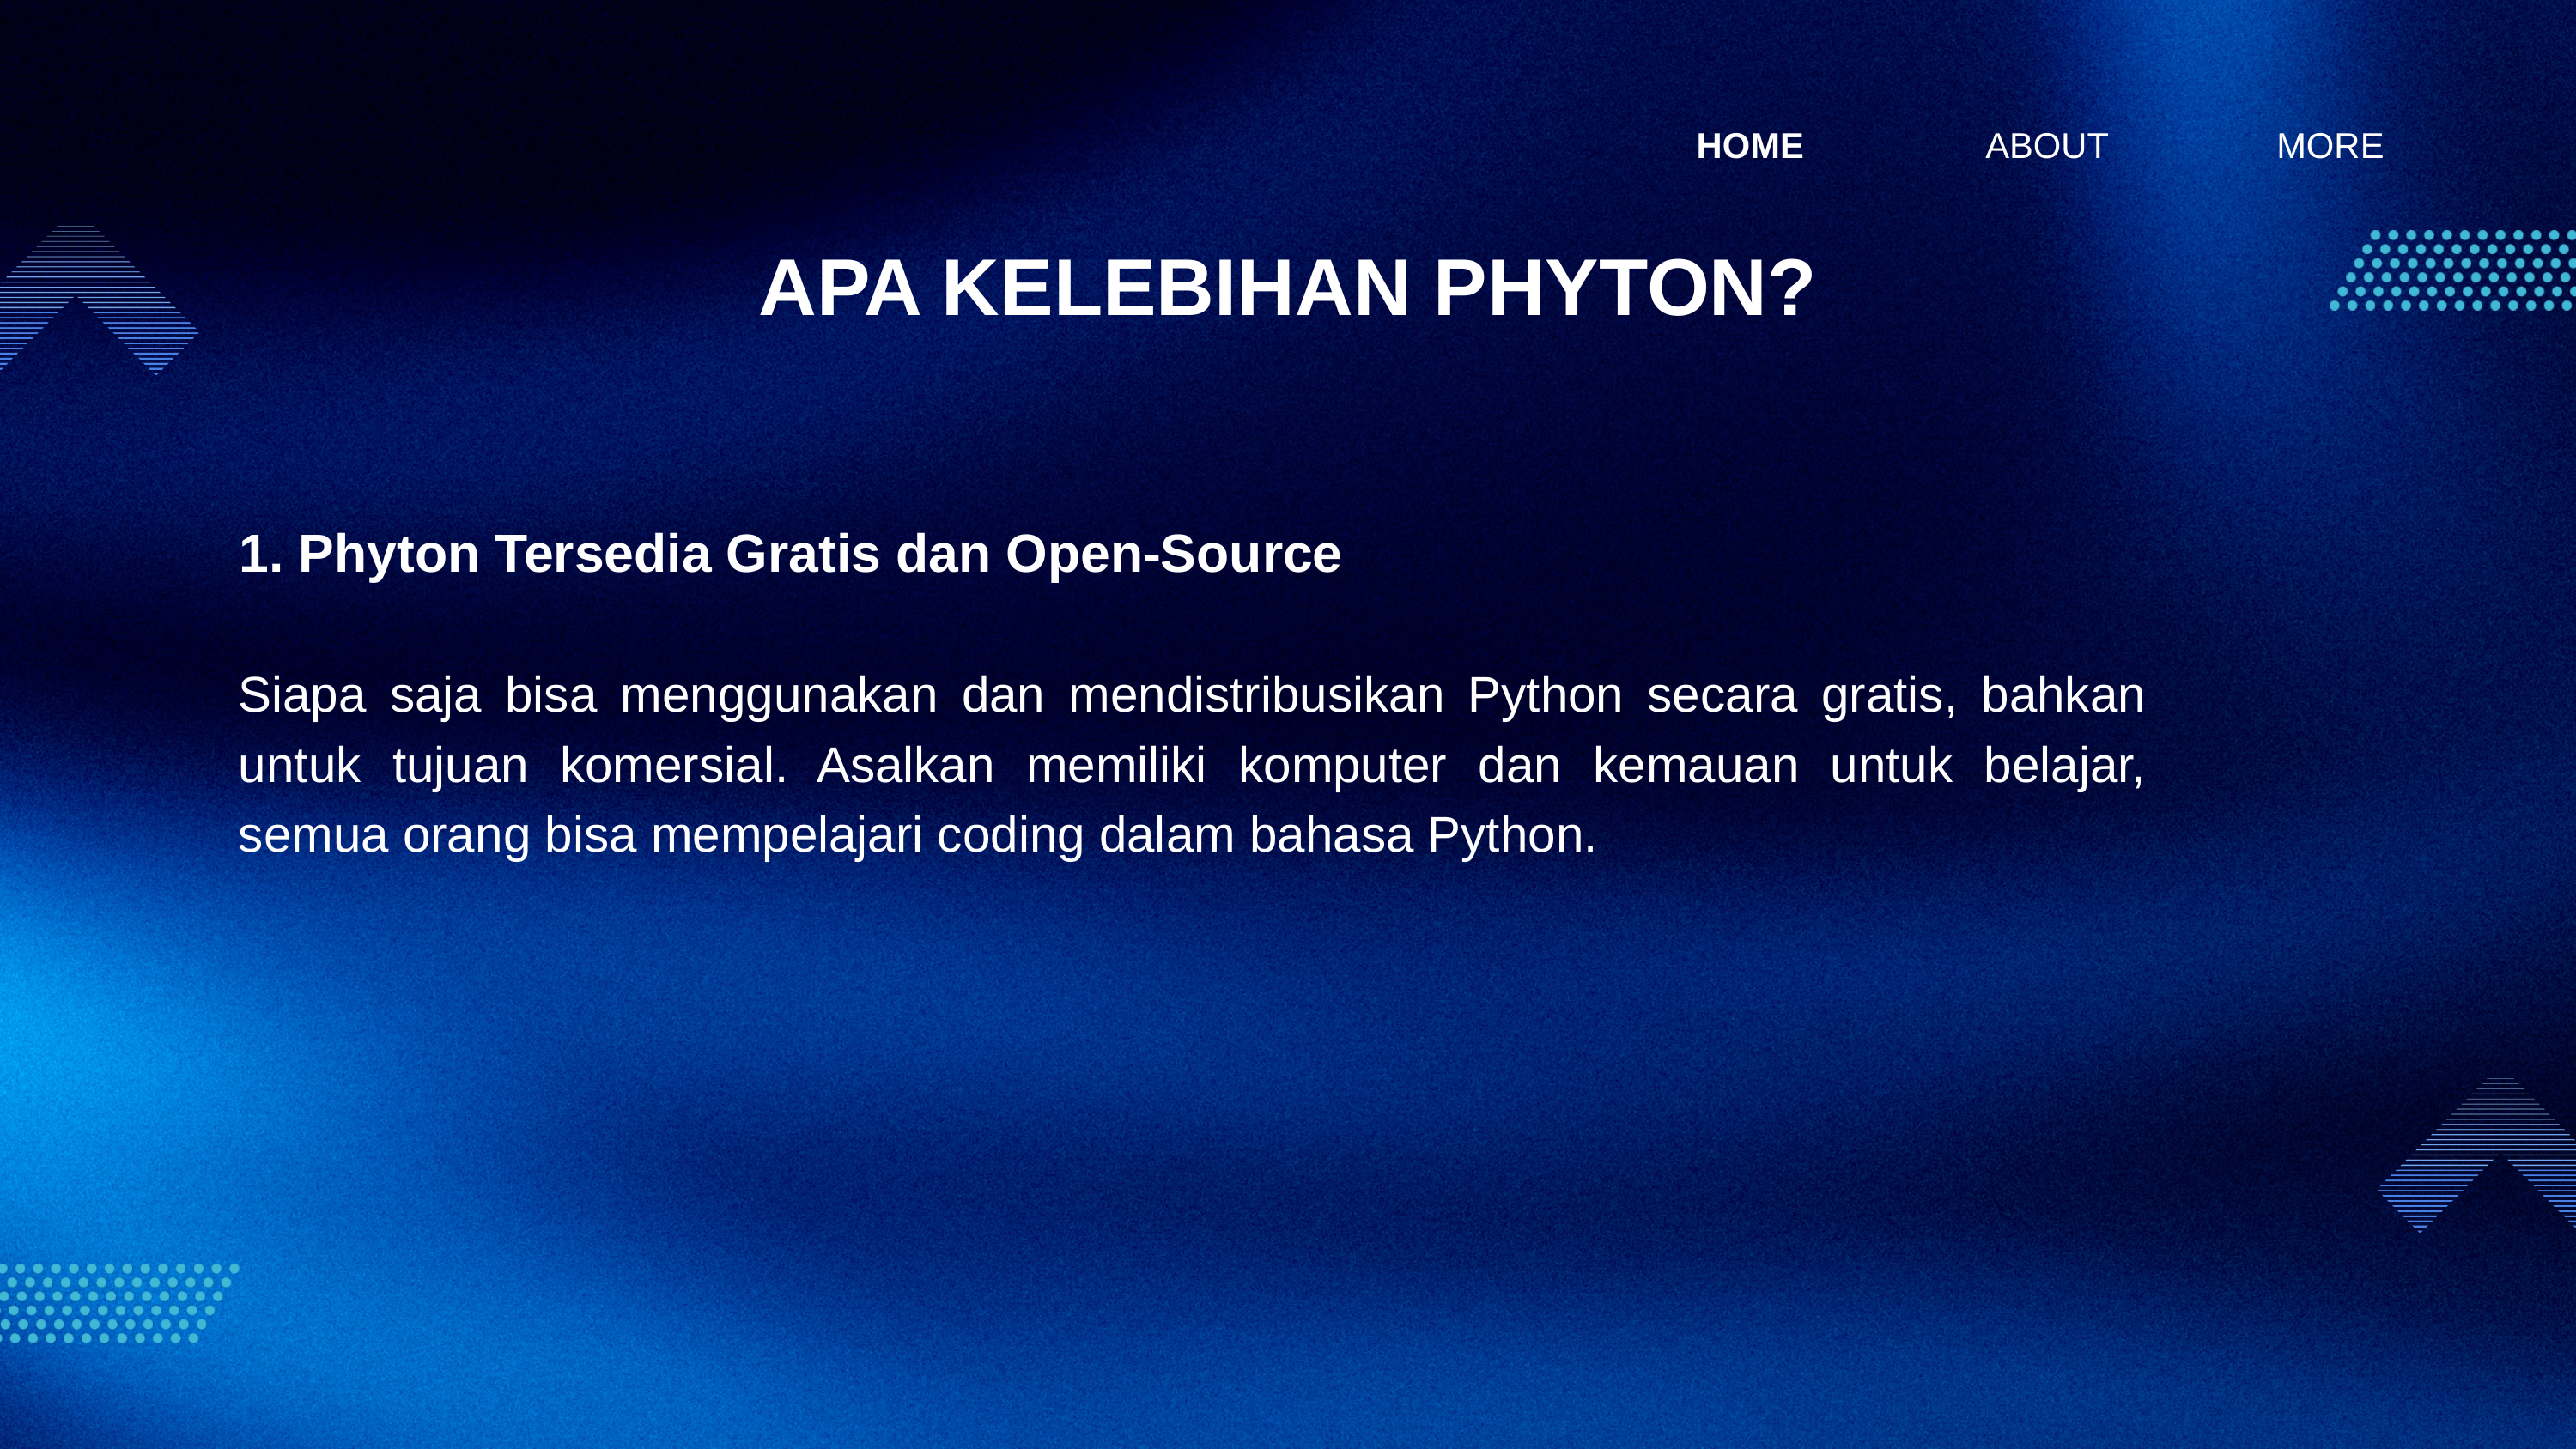

HOME
ABOUT
MORE

APA KELEBIHAN PHYTON?

1. Phyton Tersedia Gratis dan Open-Source
Siapa saja bisa menggunakan dan mendistribusikan Python secara gratis, bahkan untuk tujuan komersial. Asalkan memiliki komputer dan kemauan untuk belajar, semua orang bisa mempelajari coding dalam bahasa Python.